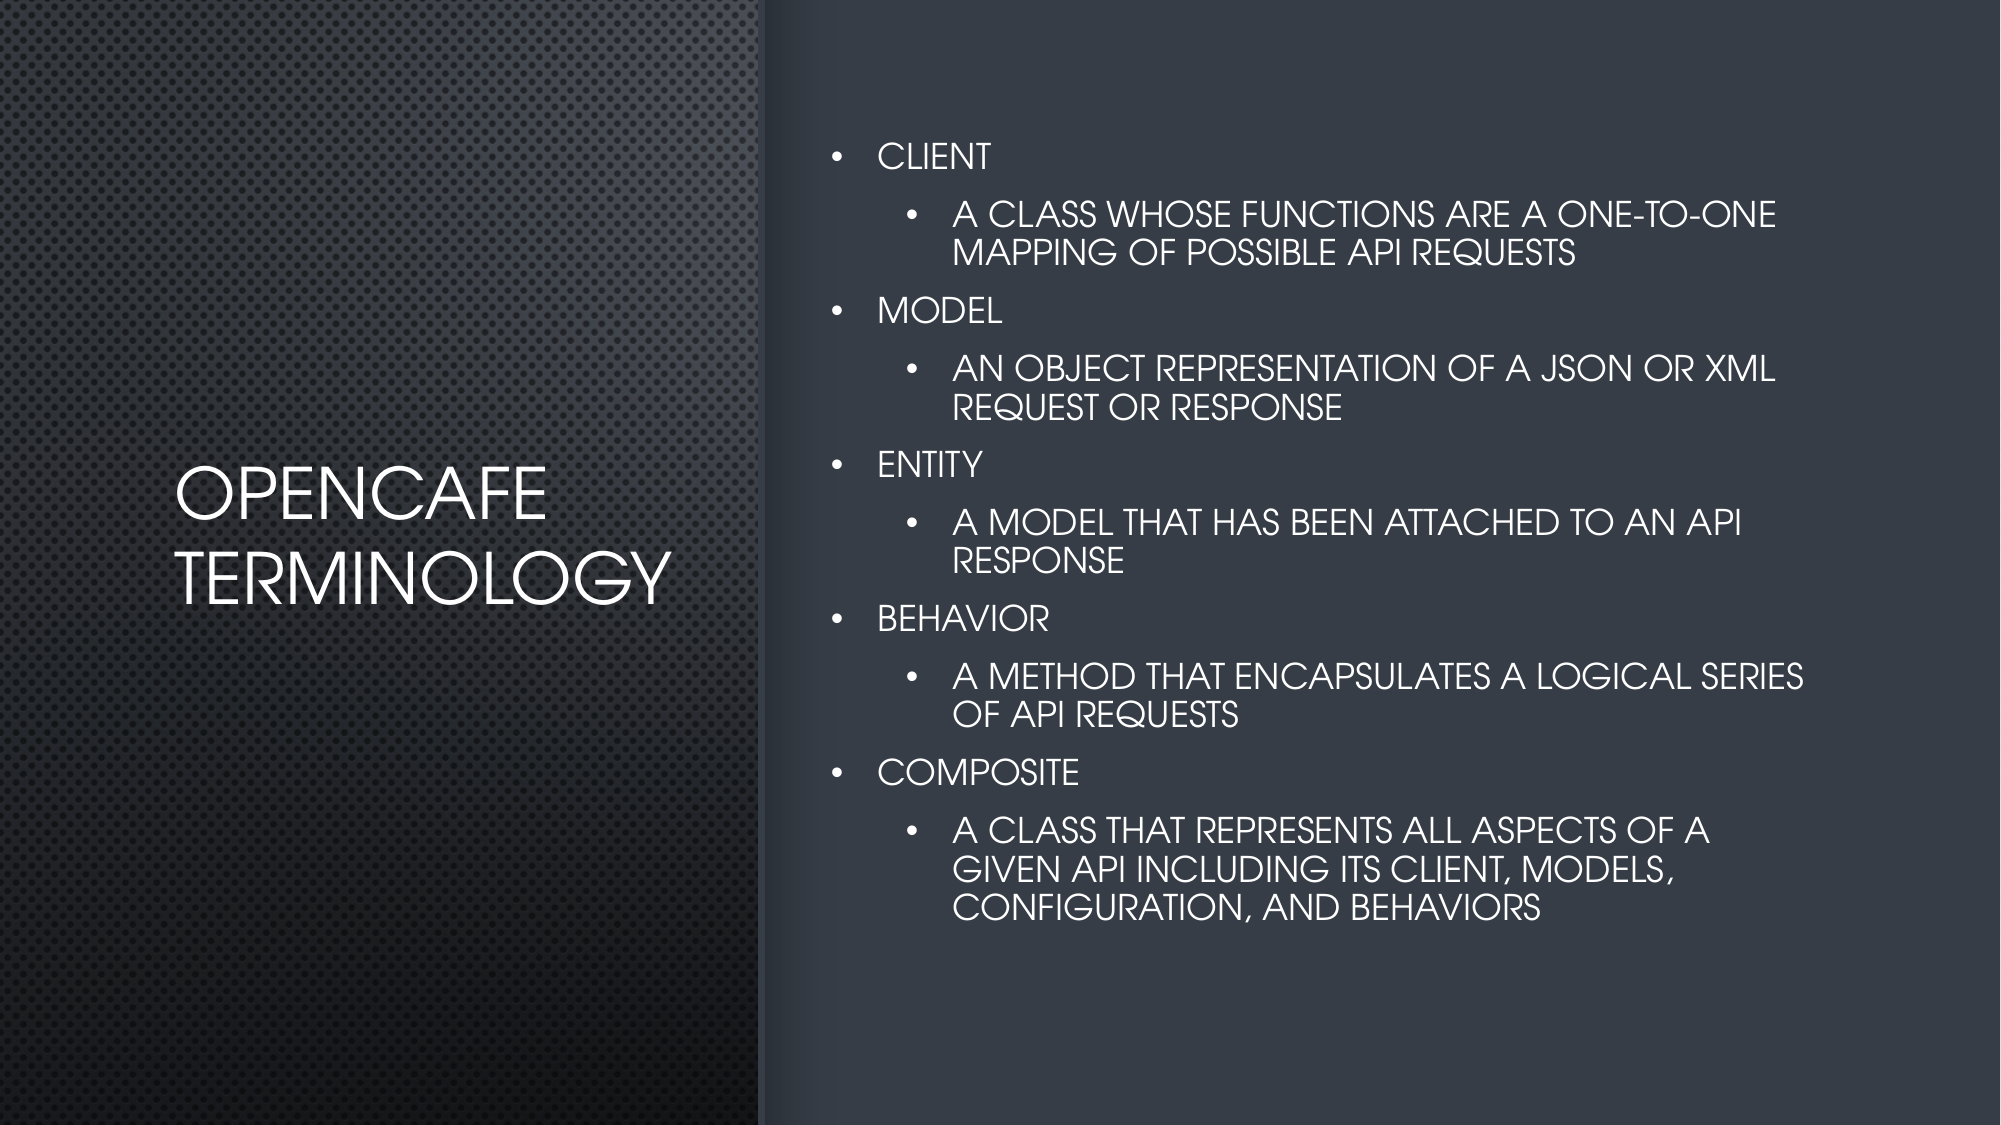

# OpenCafe Terminology
Client
A class whose functions are a one-to-one mapping of possible API requests
Model
An object representation of a JSON or XML request or response
Entity
A model that has been attached to an API response
Behavior
A method that encapsulates a logical series of API requests
Composite
A class that represents all aspects of a given API including its client, models, configuration, and behaviors